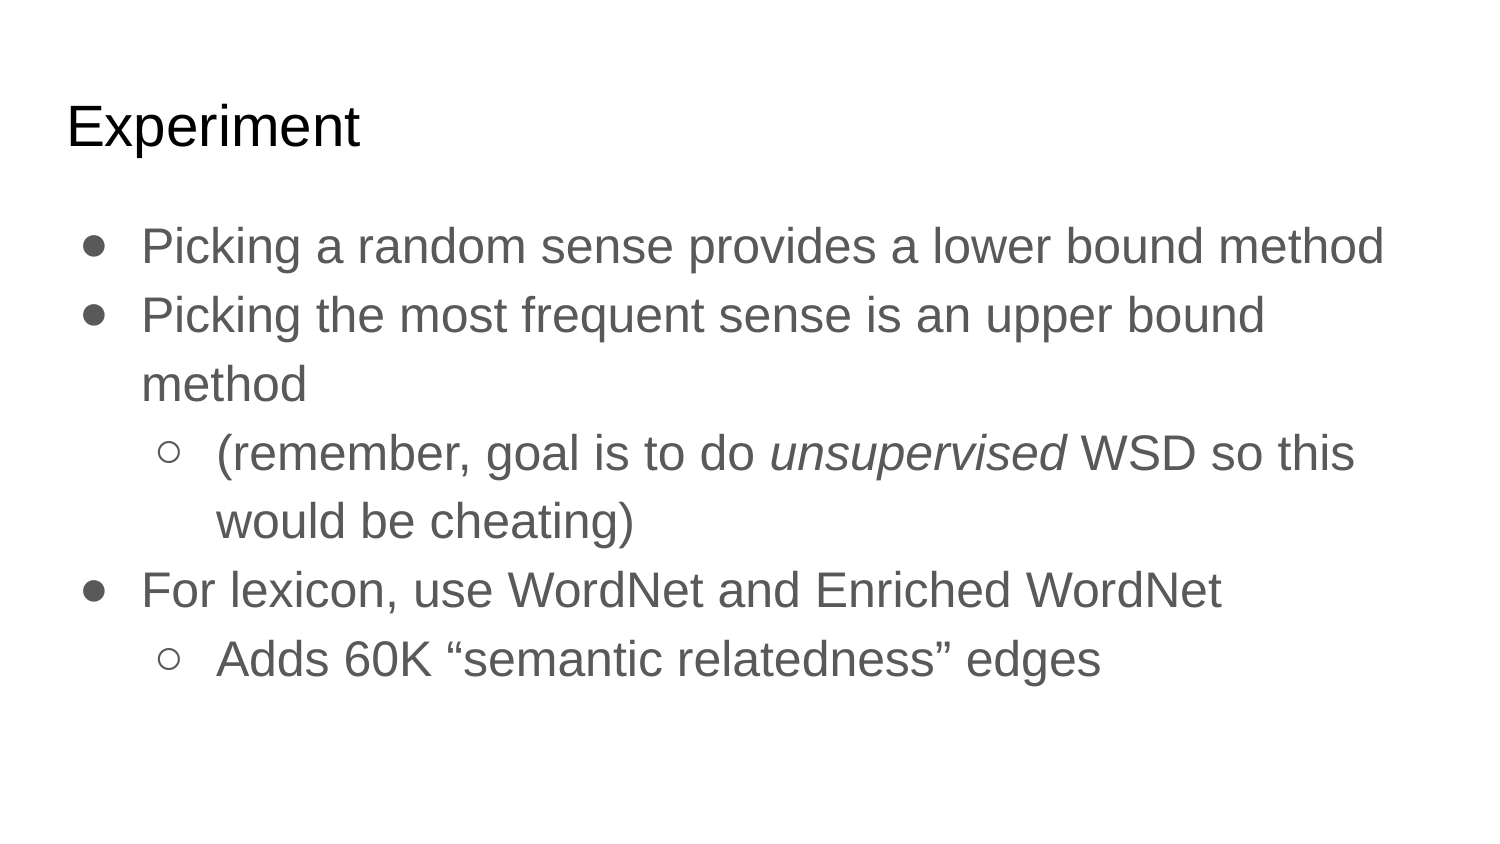

# Experiment
Picking a random sense provides a lower bound method
Picking the most frequent sense is an upper bound method
(remember, goal is to do unsupervised WSD so this would be cheating)
For lexicon, use WordNet and Enriched WordNet
Adds 60K “semantic relatedness” edges